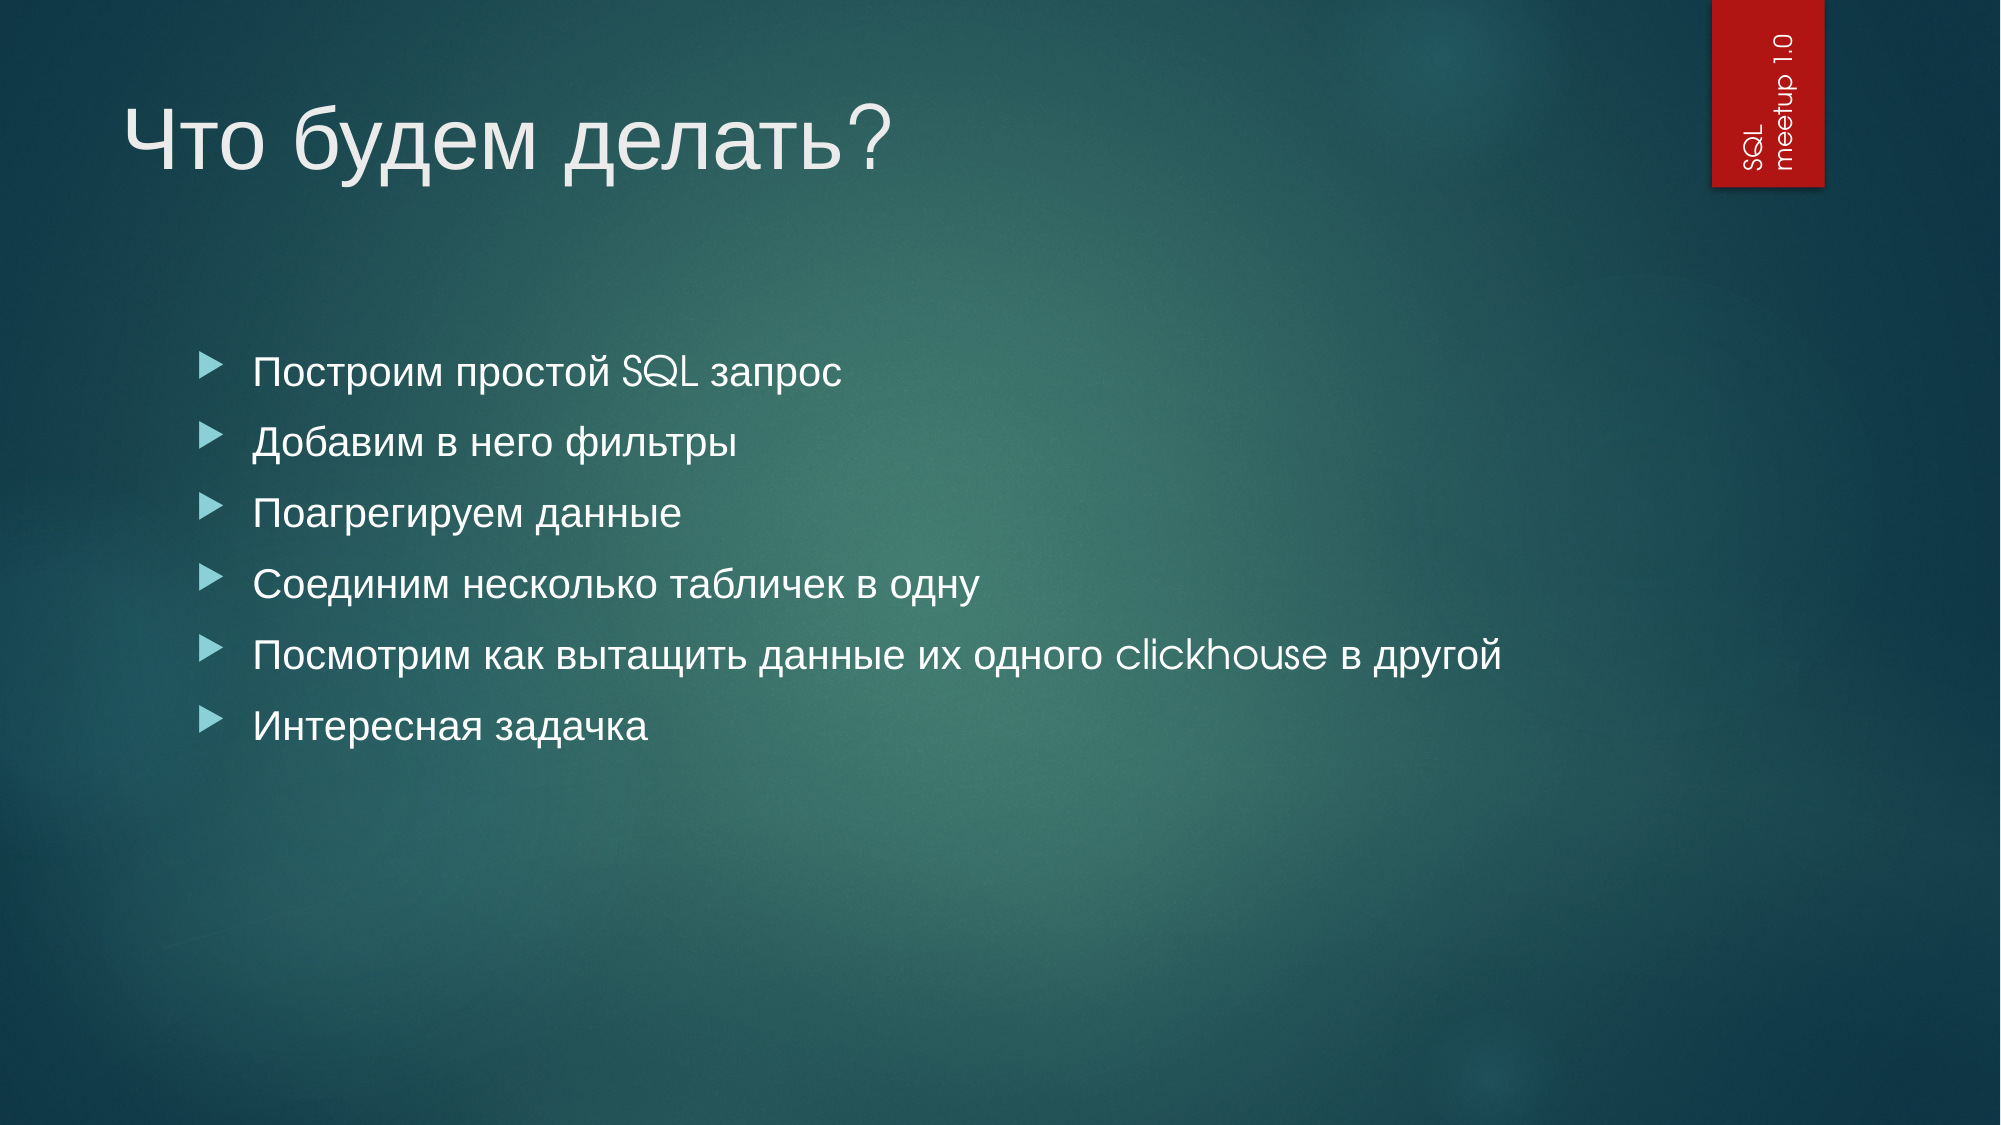

SQL
meetup 1.0
# Что будем делать?
Построим простой SQL запрос
Добавим в него фильтры
Поагрегируем данные
Соединим несколько табличек в одну
Посмотрим как вытащить данные их одного clickhouse в другой
Интересная задачка